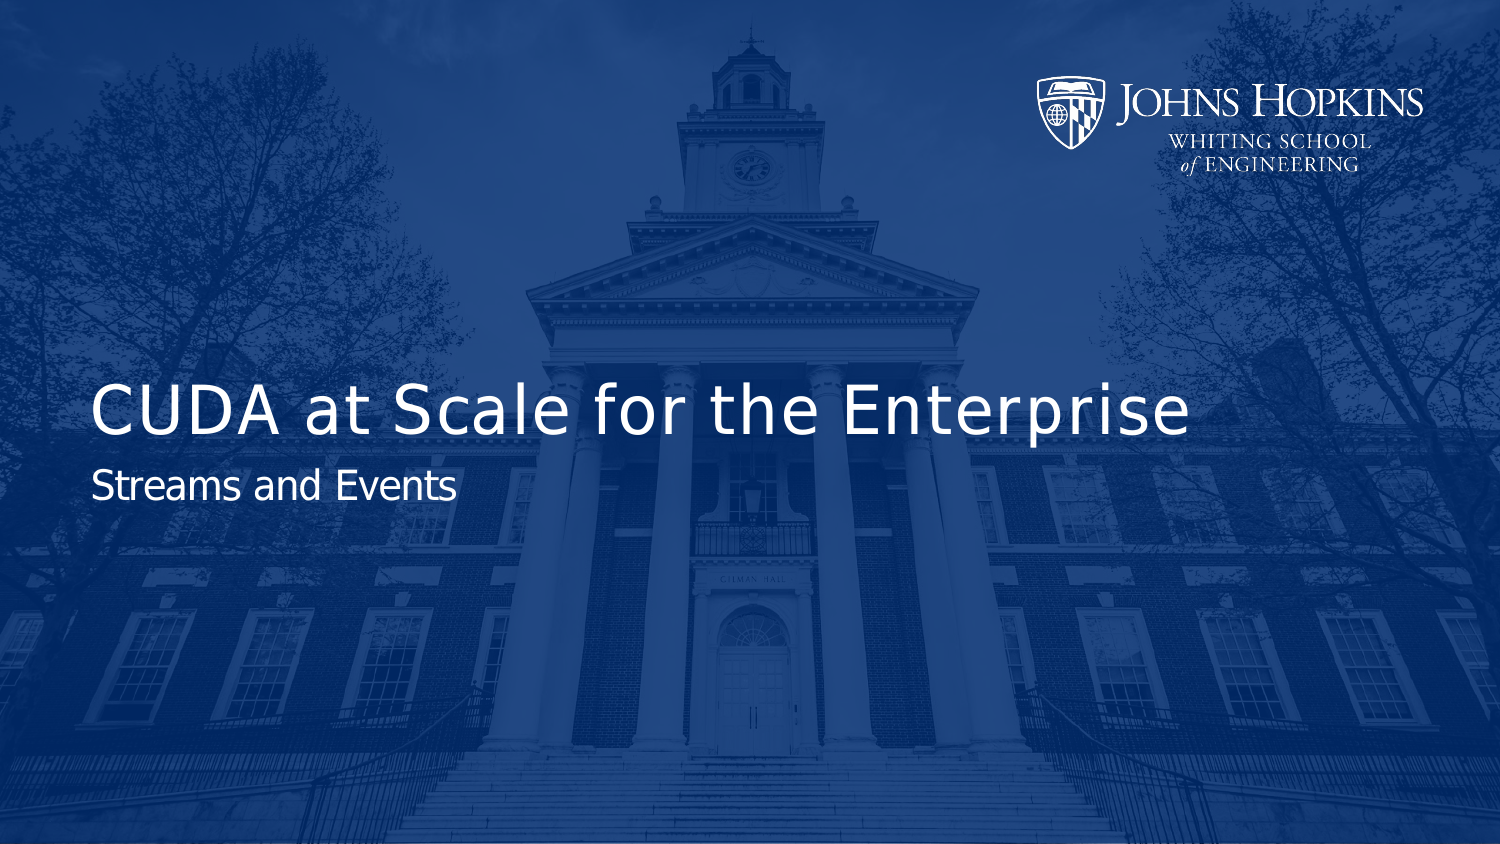

# CUDA at Scale for the Enterprise
Streams and Events